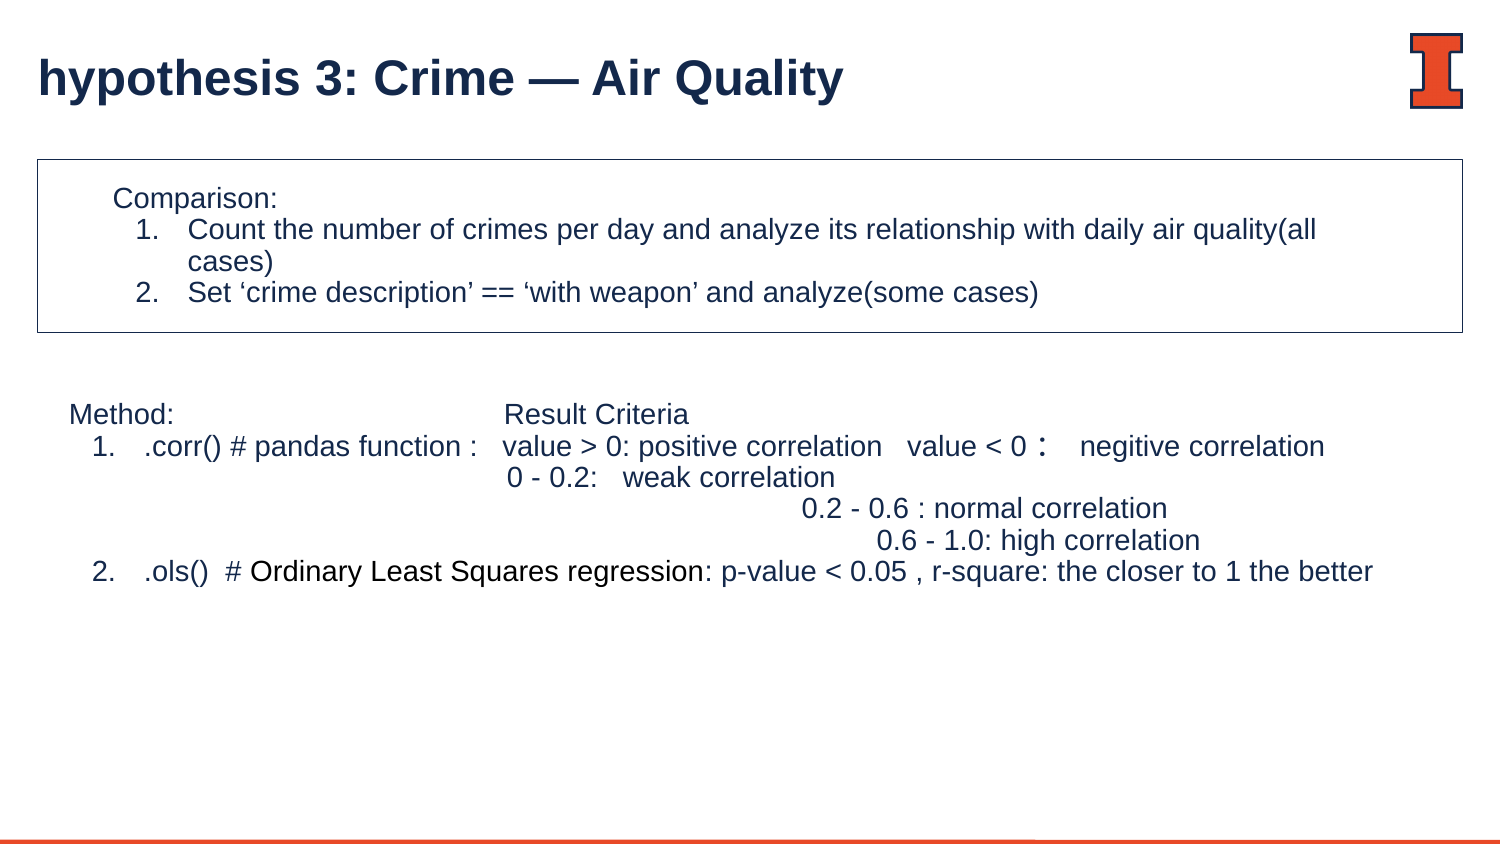

# hypothesis 3: Crime — Air Quality
Comparison:
Count the number of crimes per day and analyze its relationship with daily air quality(all cases)
Set ‘crime description’ == ‘with weapon’ and analyze(some cases)
Method:                                        Result Criteria
.corr() # pandas function :   value > 0: positive correlation   value < 0： negitive correlation
                                            0 - 0.2:   weak correlation
				       0.2 - 0.6 : normal correlation
					       0.6 - 1.0: high correlation
.ols()  # Ordinary Least Squares regression: p-value < 0.05 , r-square: the closer to 1 the better
17